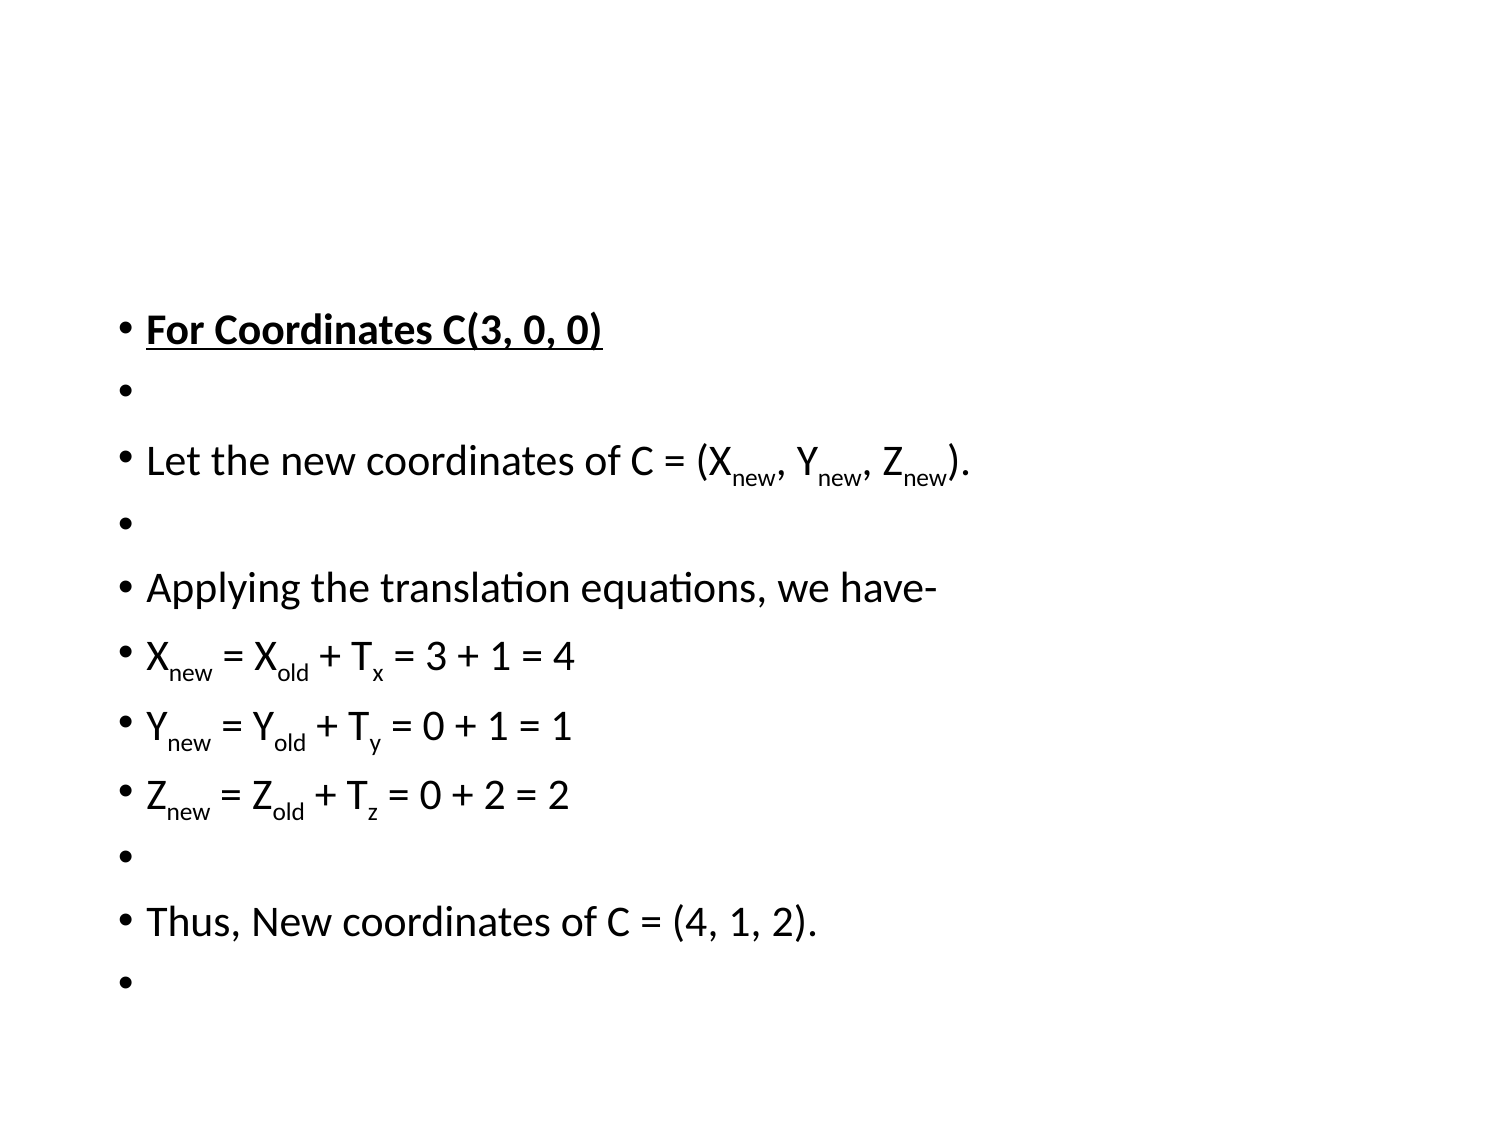

#
For Coordinates C(3, 0, 0)

Let the new coordinates of C = (Xnew, Ynew, Znew).

Applying the translation equations, we have-
Xnew = Xold + Tx = 3 + 1 = 4
Ynew = Yold + Ty = 0 + 1 = 1
Znew = Zold + Tz = 0 + 2 = 2

Thus, New coordinates of C = (4, 1, 2).